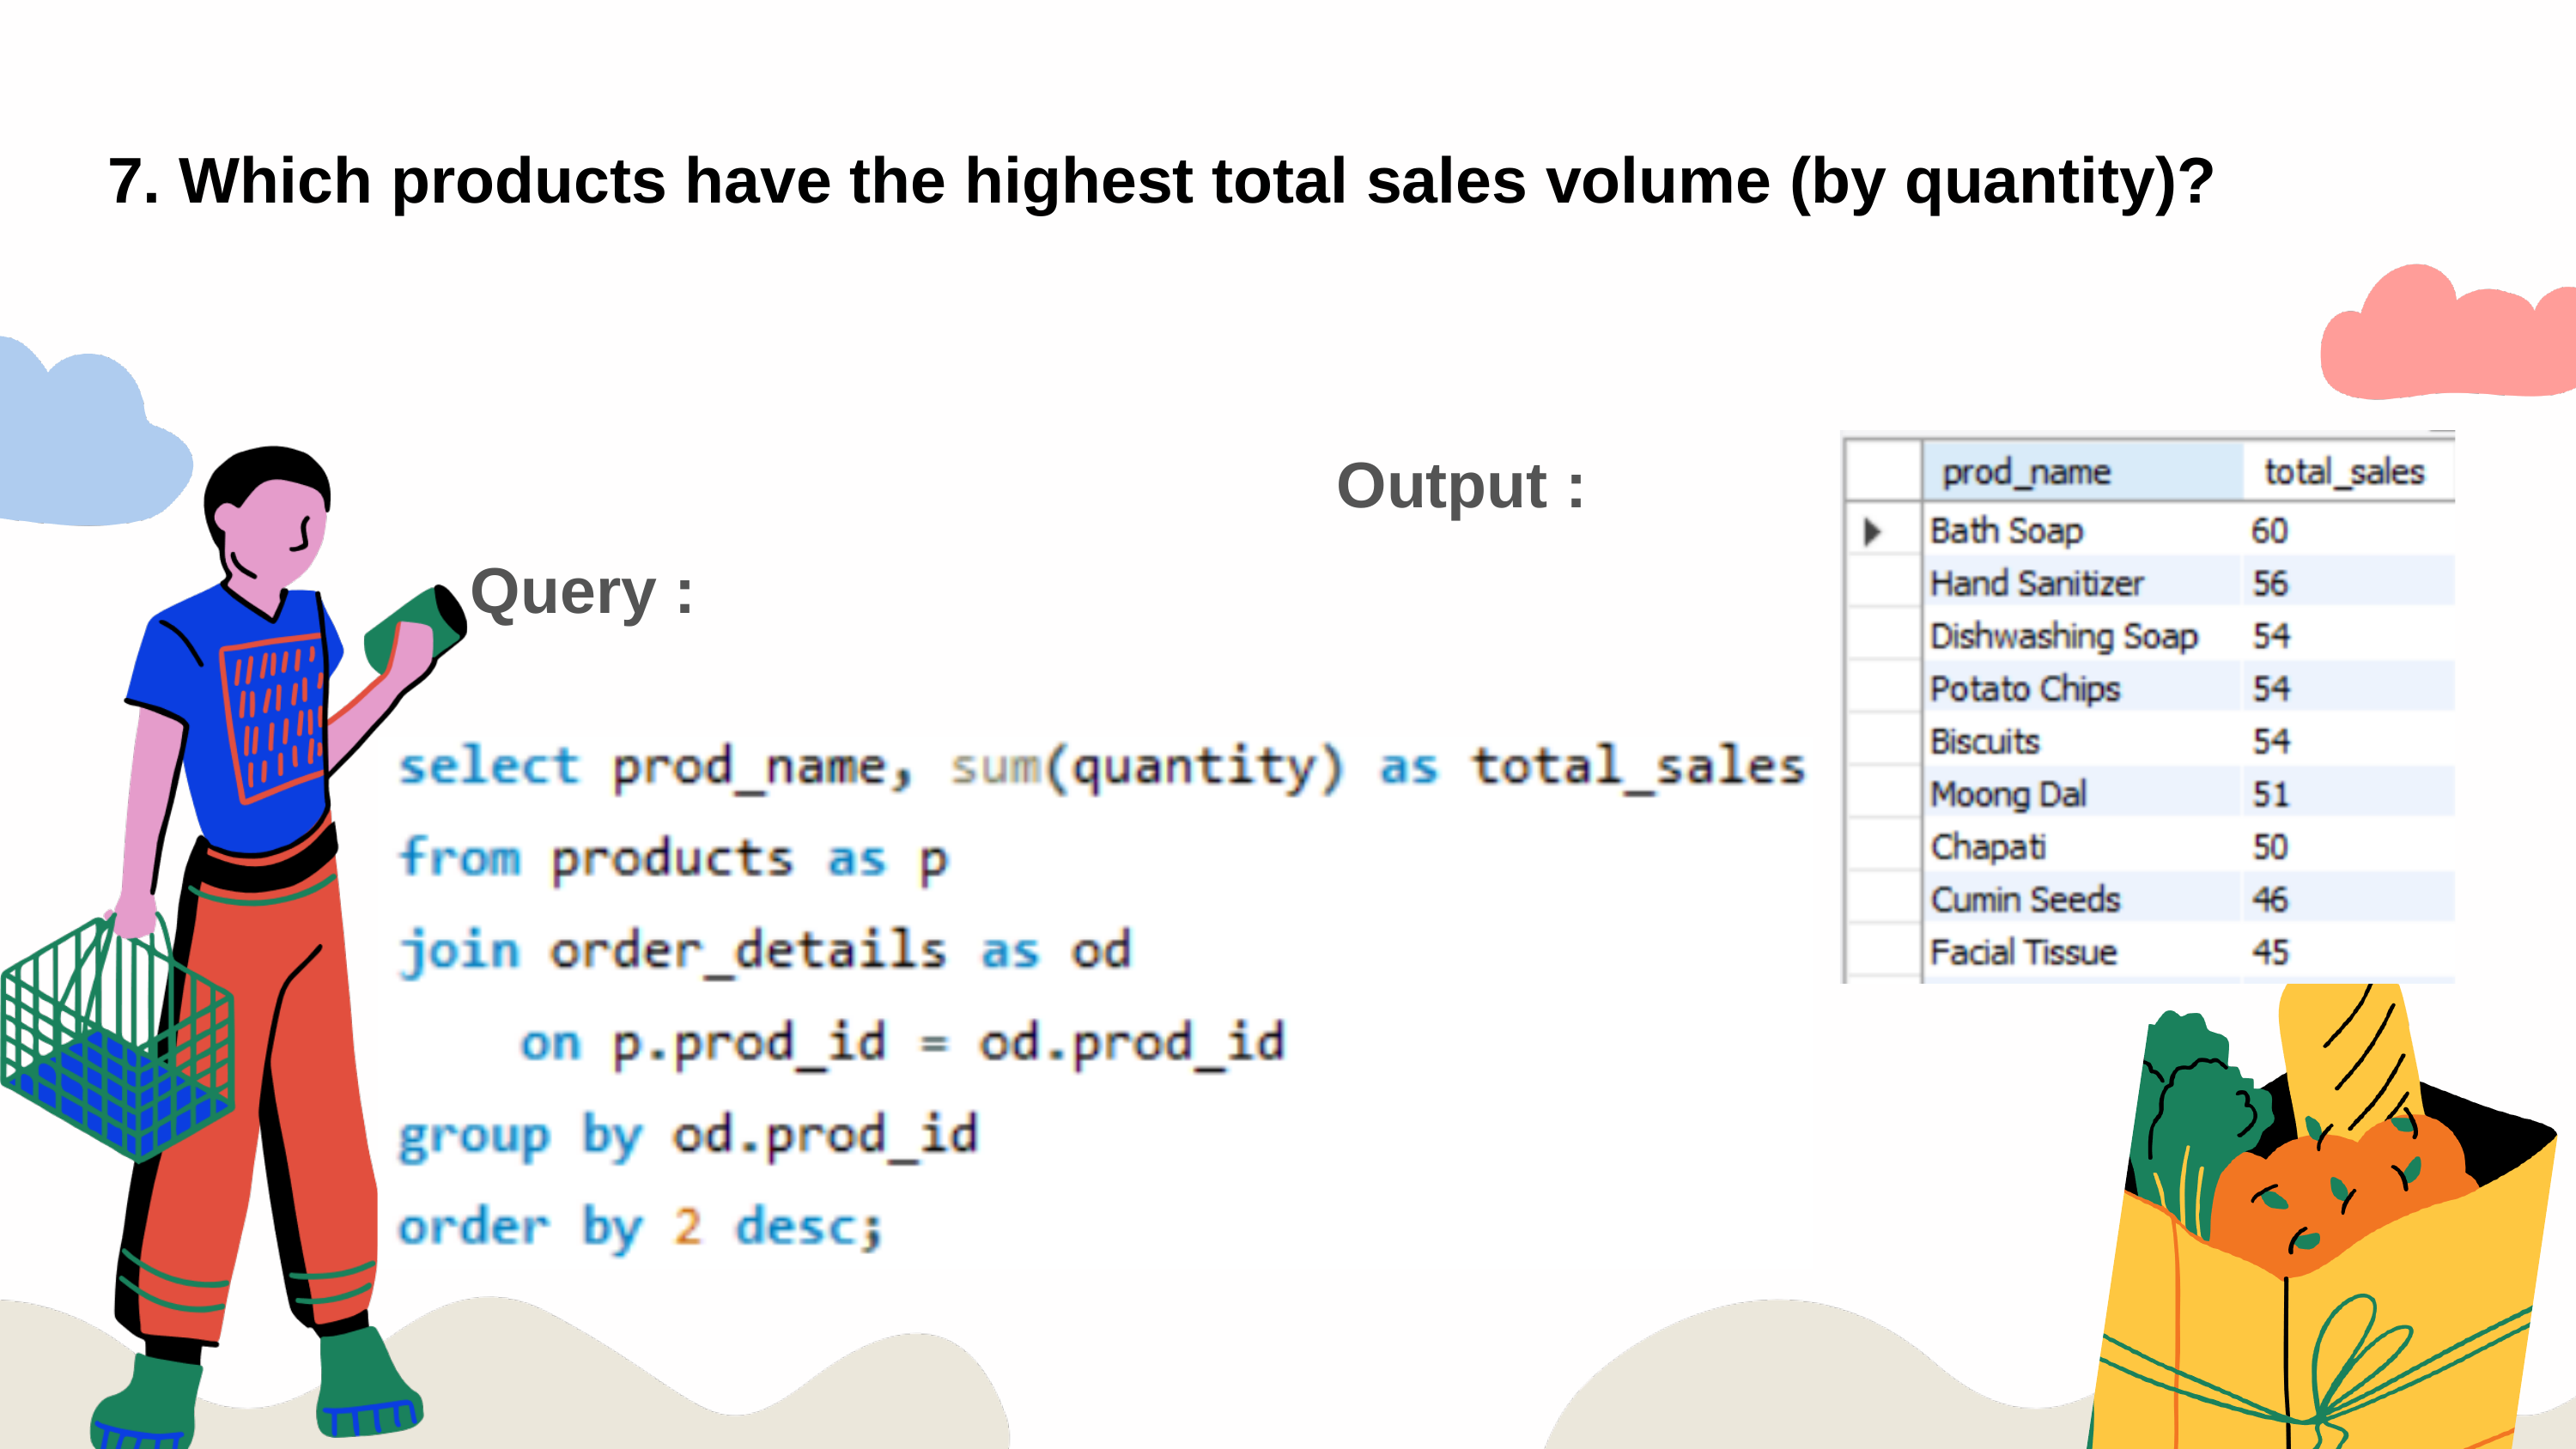

7. Which products have the highest total sales volume (by quantity)?

Output :
Query :